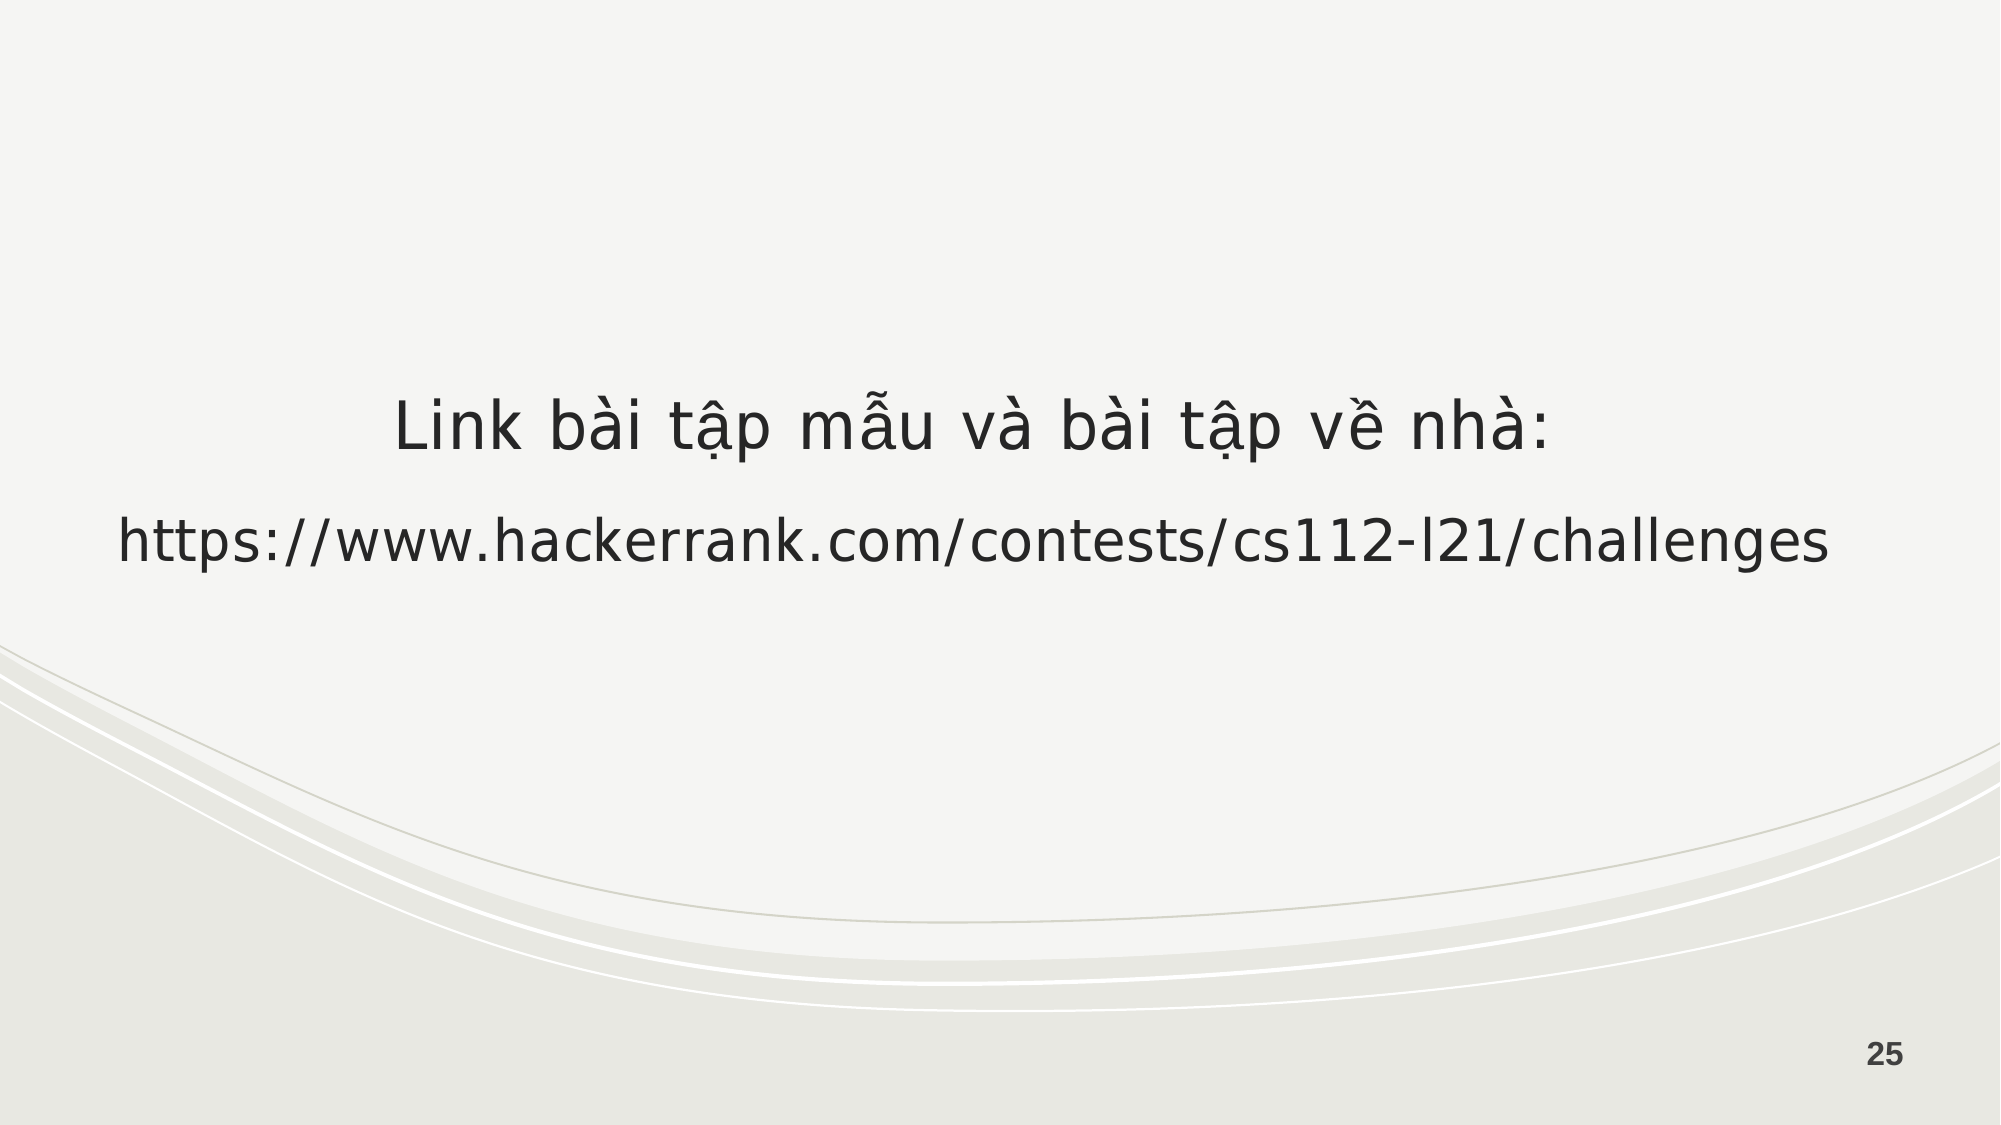

Link bài tập mẫu và bài tập về nhà:
https://www.hackerrank.com/contests/cs112-l21/challenges
25